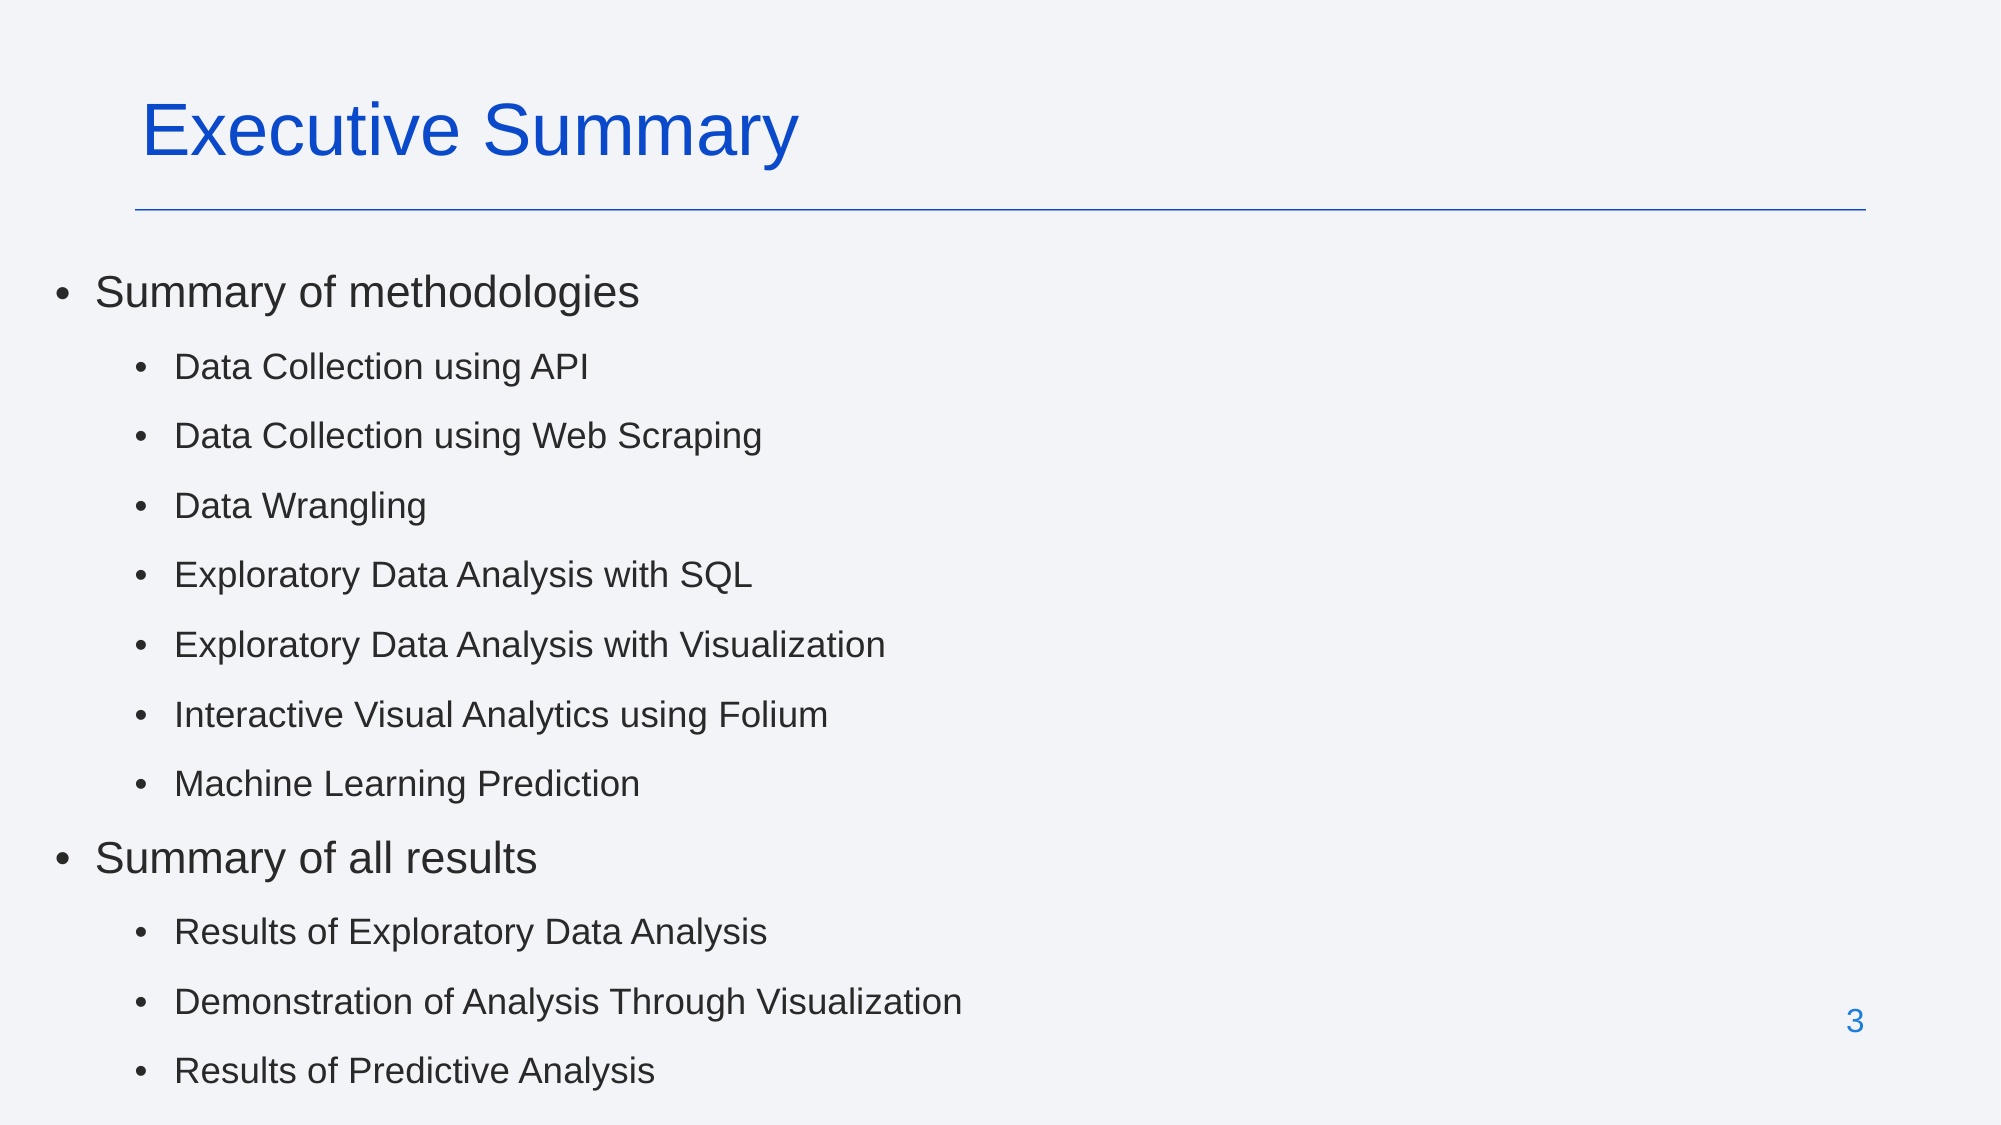

Executive Summary
Summary of methodologies
Data Collection using API
Data Collection using Web Scraping
Data Wrangling
Exploratory Data Analysis with SQL
Exploratory Data Analysis with Visualization
Interactive Visual Analytics using Folium
Machine Learning Prediction
Summary of all results
Results of Exploratory Data Analysis
Demonstration of Analysis Through Visualization
Results of Predictive Analysis
3